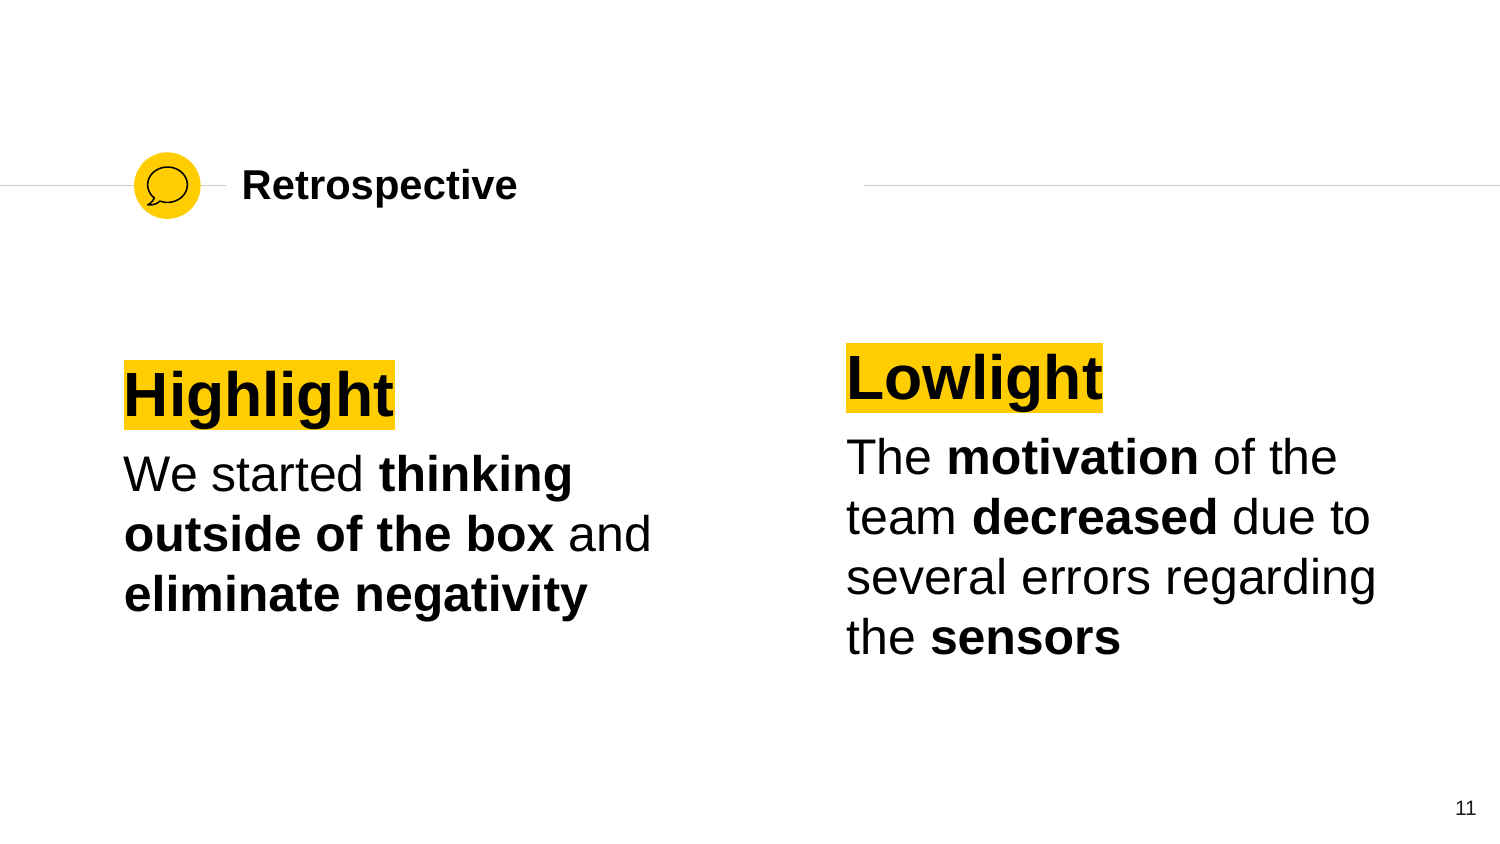

# Retrospective

Lowlight
The motivation of the team decreased due to several errors regarding the sensors
Highlight
We started thinking outside of the box and eliminate negativity
11